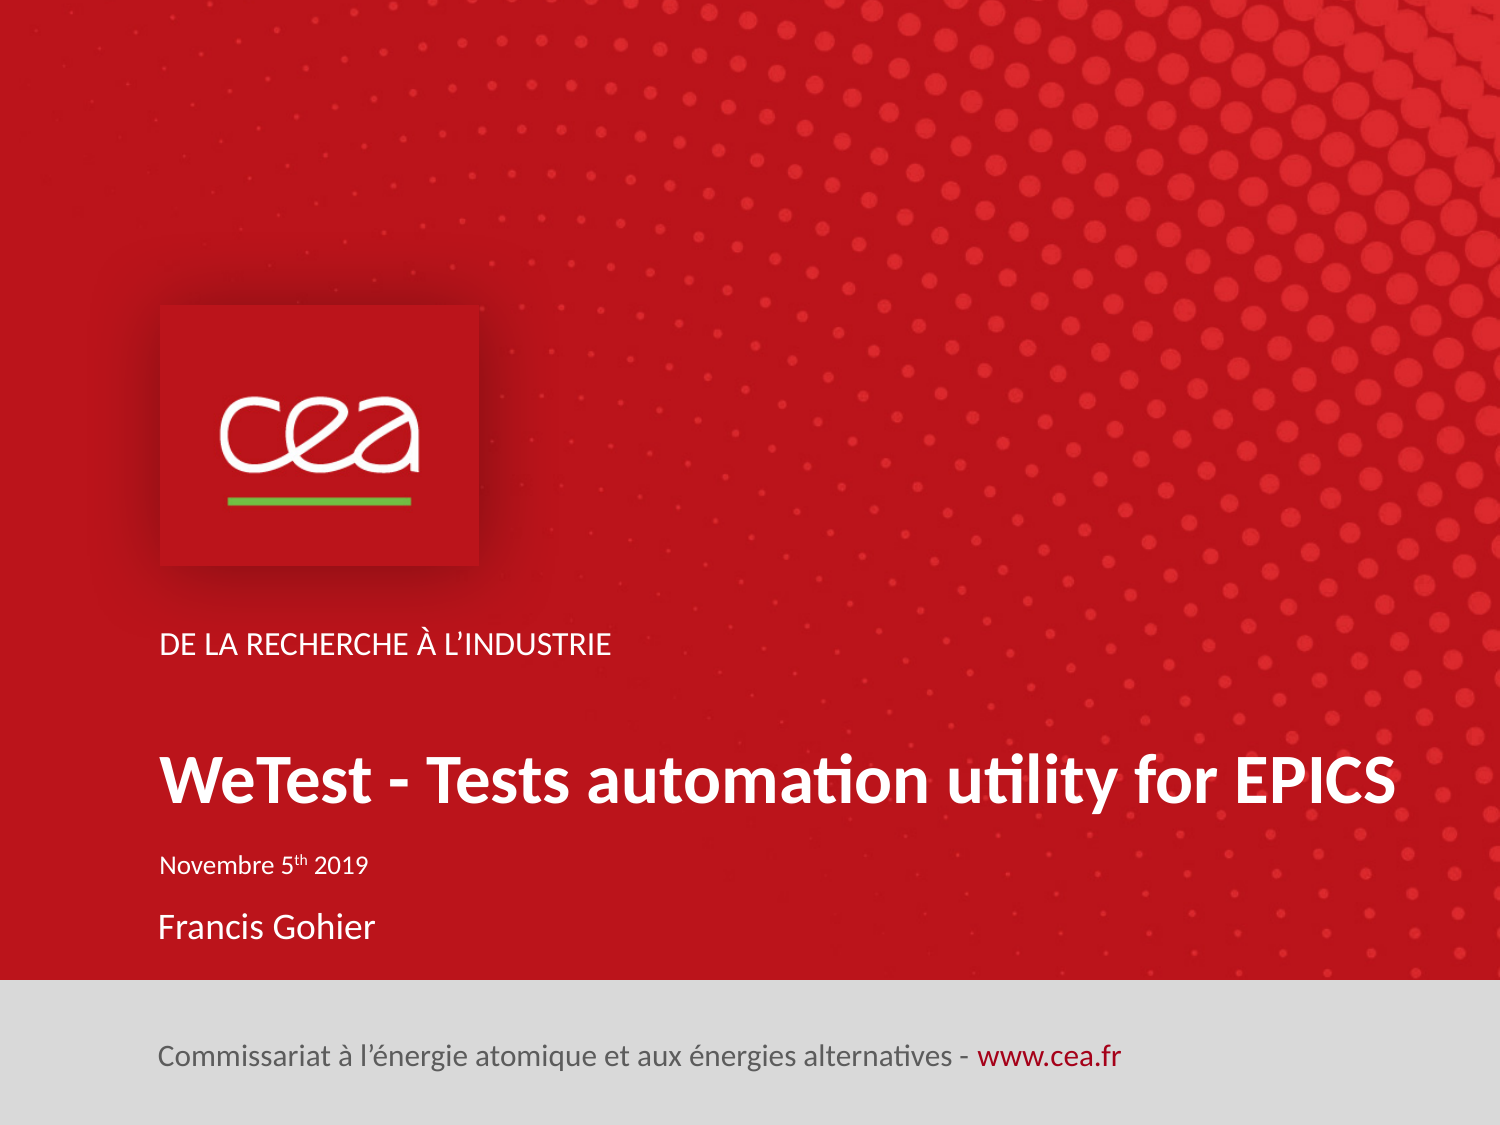

WeTest - Tests automation utility for EPICS
Novembre 5th 2019
Francis Gohier